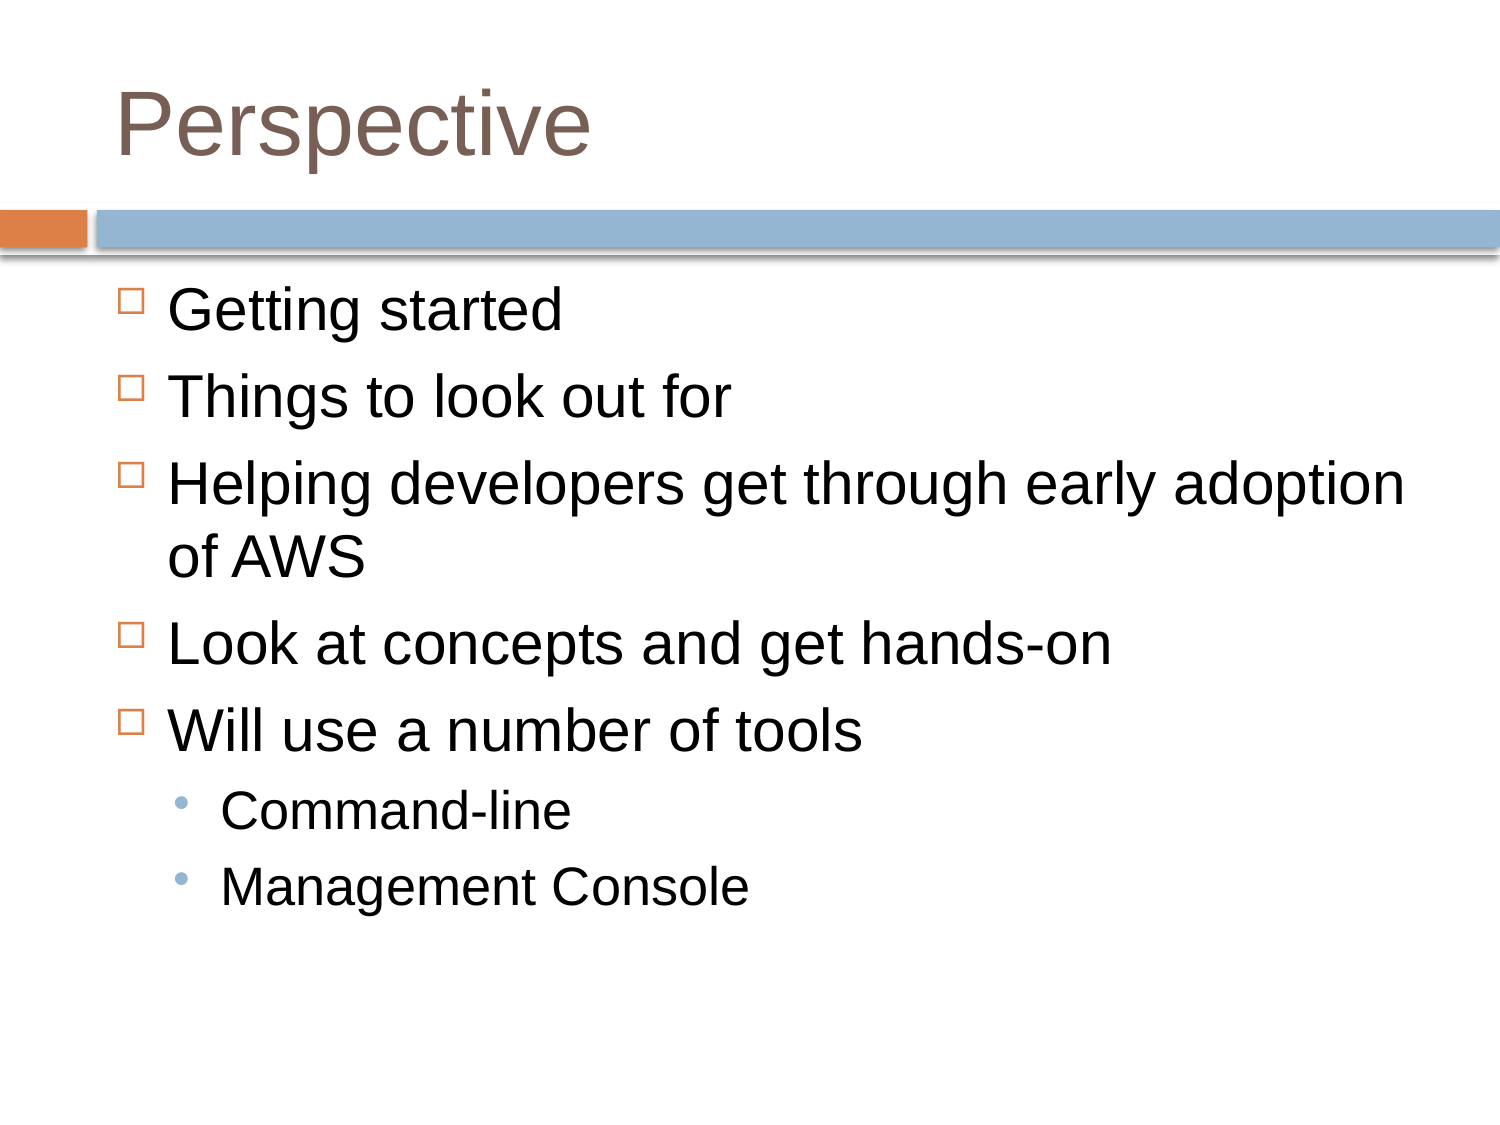

# Perspective
Getting started
Things to look out for
Helping developers get through early adoption of AWS
Look at concepts and get hands-on
Will use a number of tools
Command-line
Management Console